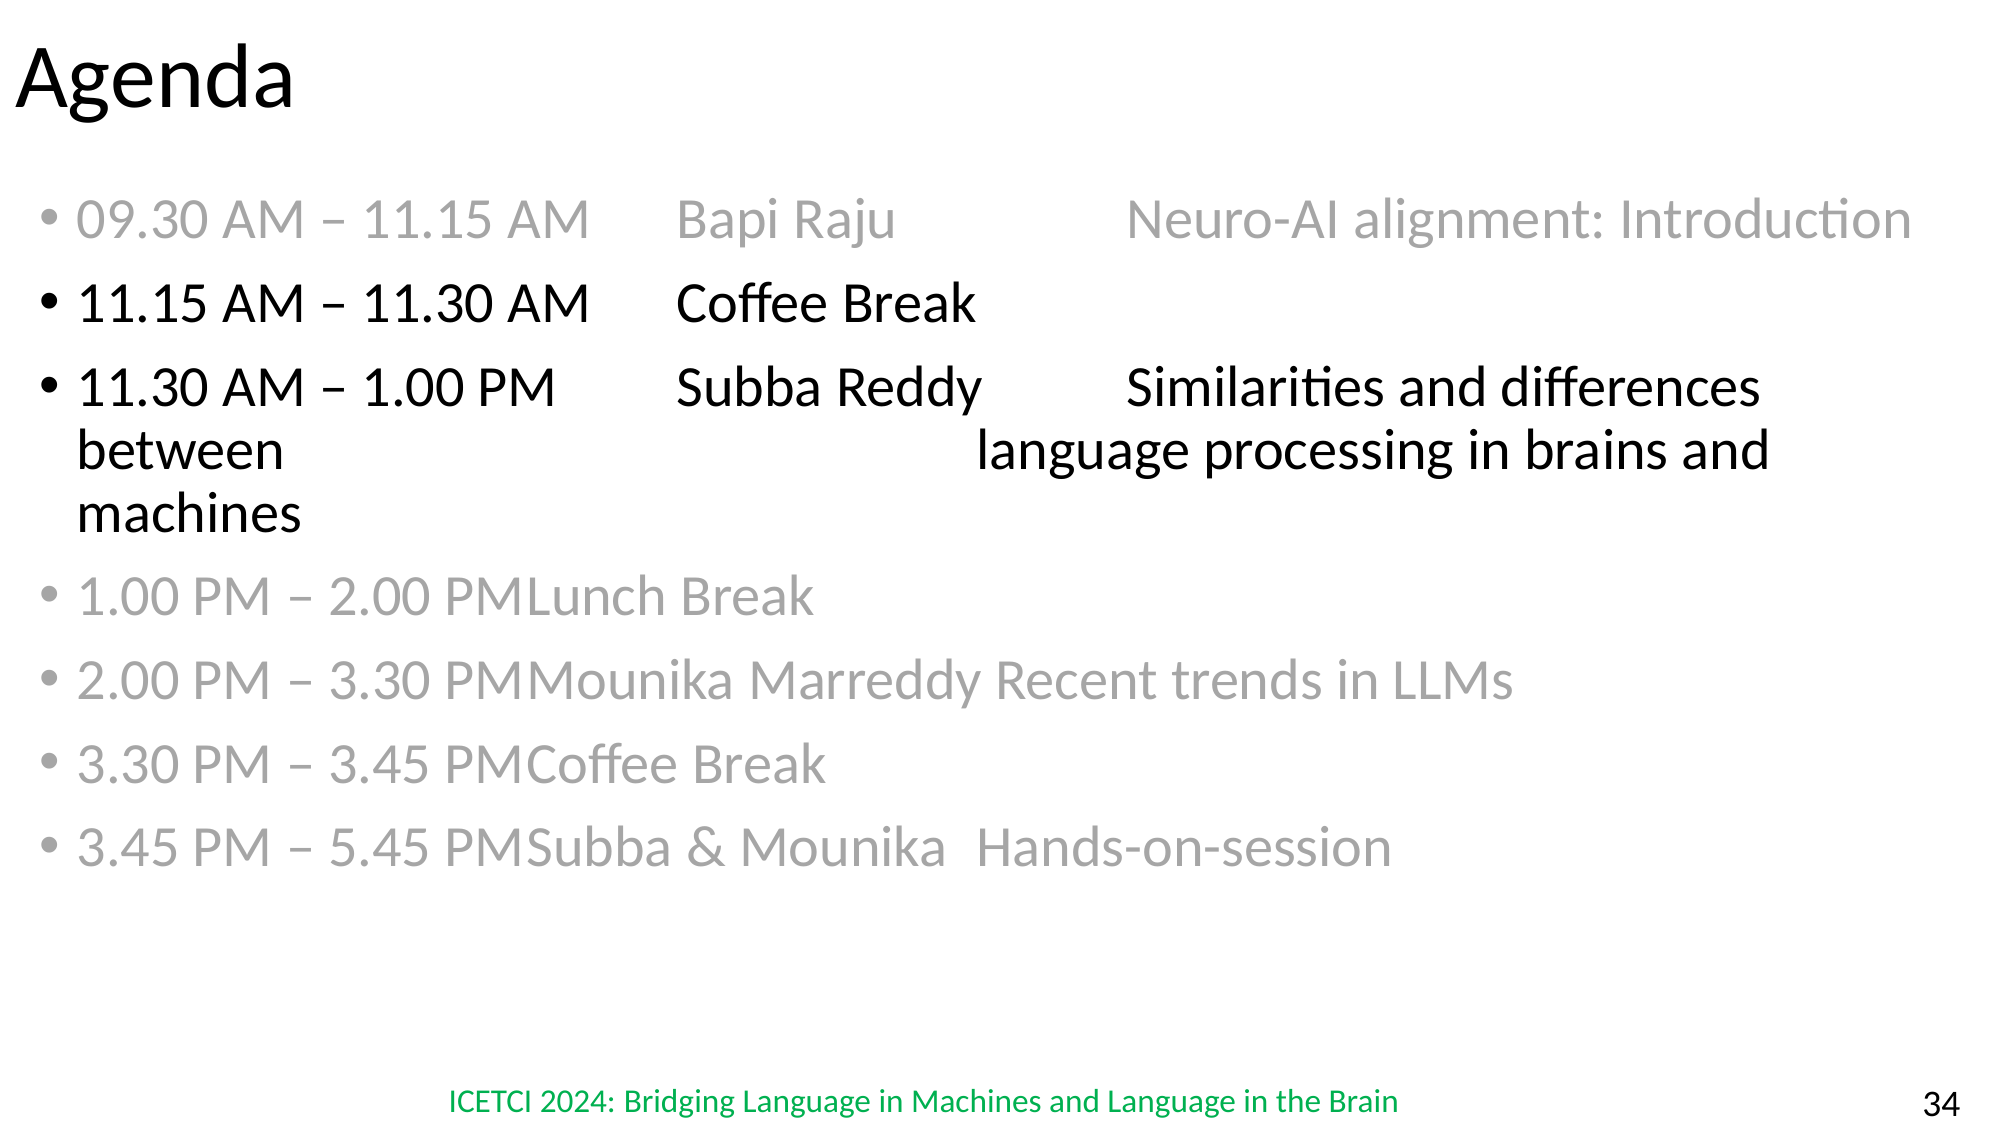

# Agenda
09.30 AM – 11.15 AM	Bapi Raju		Neuro-AI alignment: Introduction
11.15 AM – 11.30 AM	Coffee Break
11.30 AM – 1.00 PM	Subba Reddy	Similarities and differences between 					language processing in brains and machines
1.00 PM – 2.00 PM	Lunch Break
2.00 PM – 3.30 PM	Mounika Marreddy Recent trends in LLMs
3.30 PM – 3.45 PM	Coffee Break
3.45 PM – 5.45 PM	Subba & Mounika	Hands-on-session

34
ICETCI 2024: Bridging Language in Machines and Language in the Brain